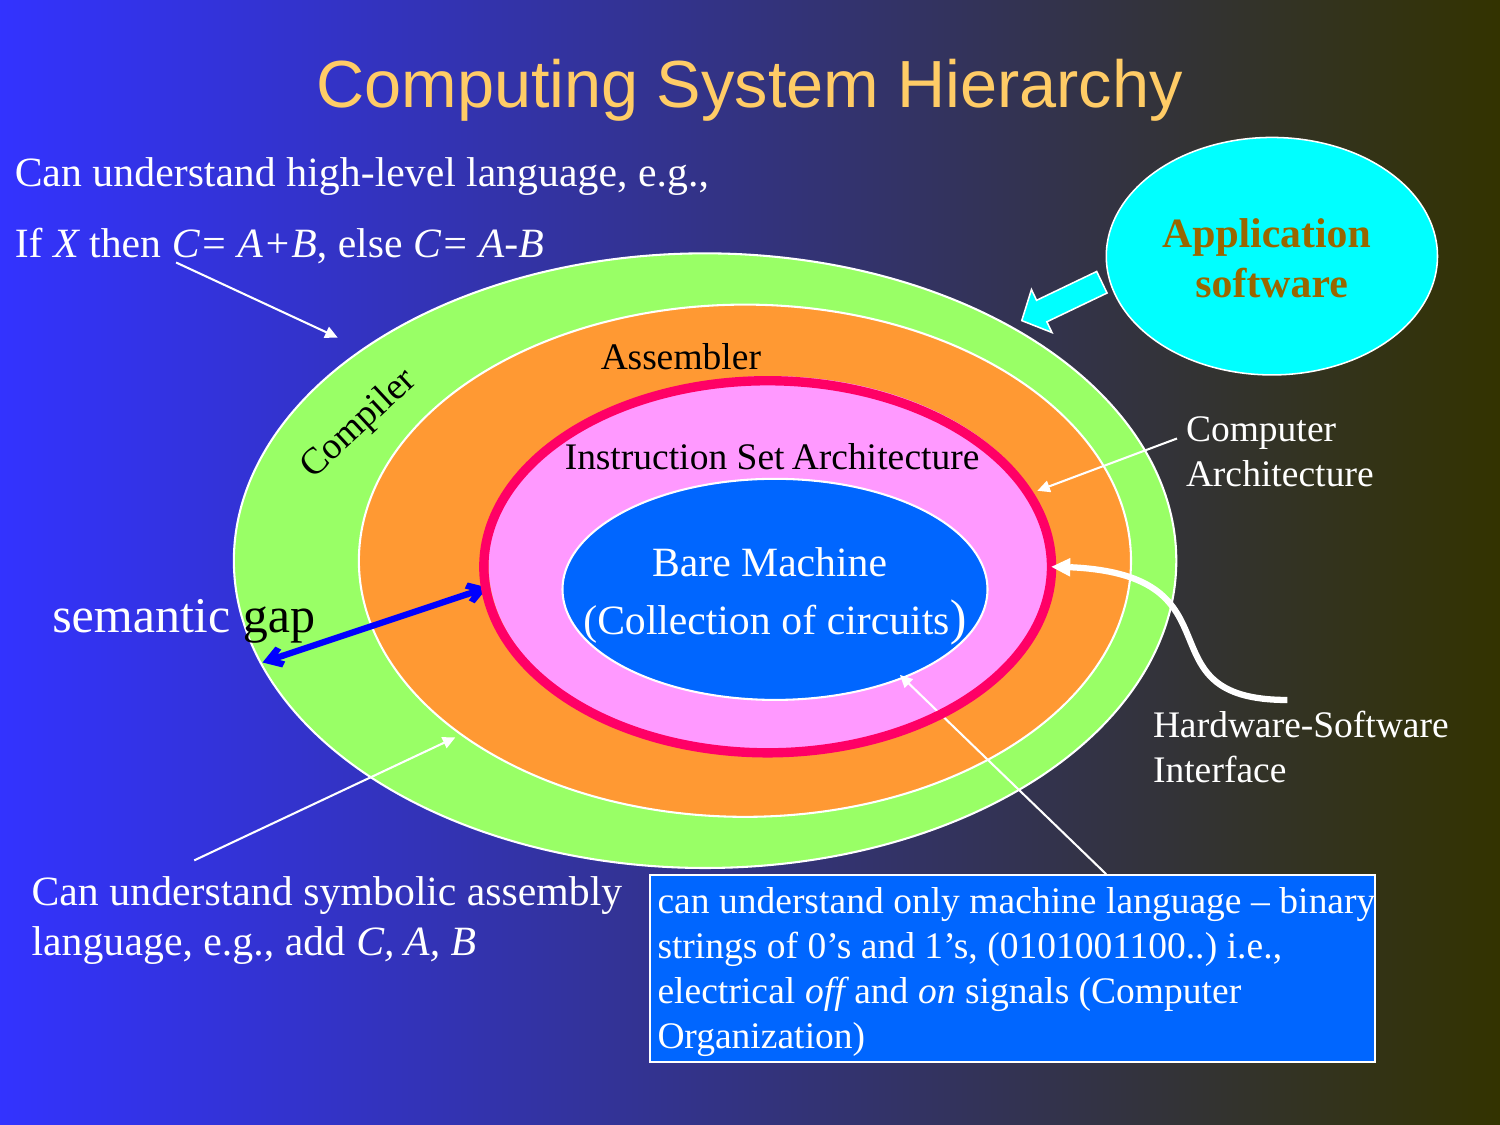

# Computing System Hierarchy
Can understand high-level language, e.g.,
If X then C= A+B, else C= A-B

Application
software

Compiler

Assembler

Instruction Set Architecture

Computer
Architecture

Bare Machine
(Collection of circuits)
can understand only machine language – binary strings of 0’s and 1’s, (0101001100..) i.e., electrical off and on signals (Computer Organization)

semantic gap
Hardware-Software Interface

Can understand symbolic assembly
language, e.g., add C, A, B